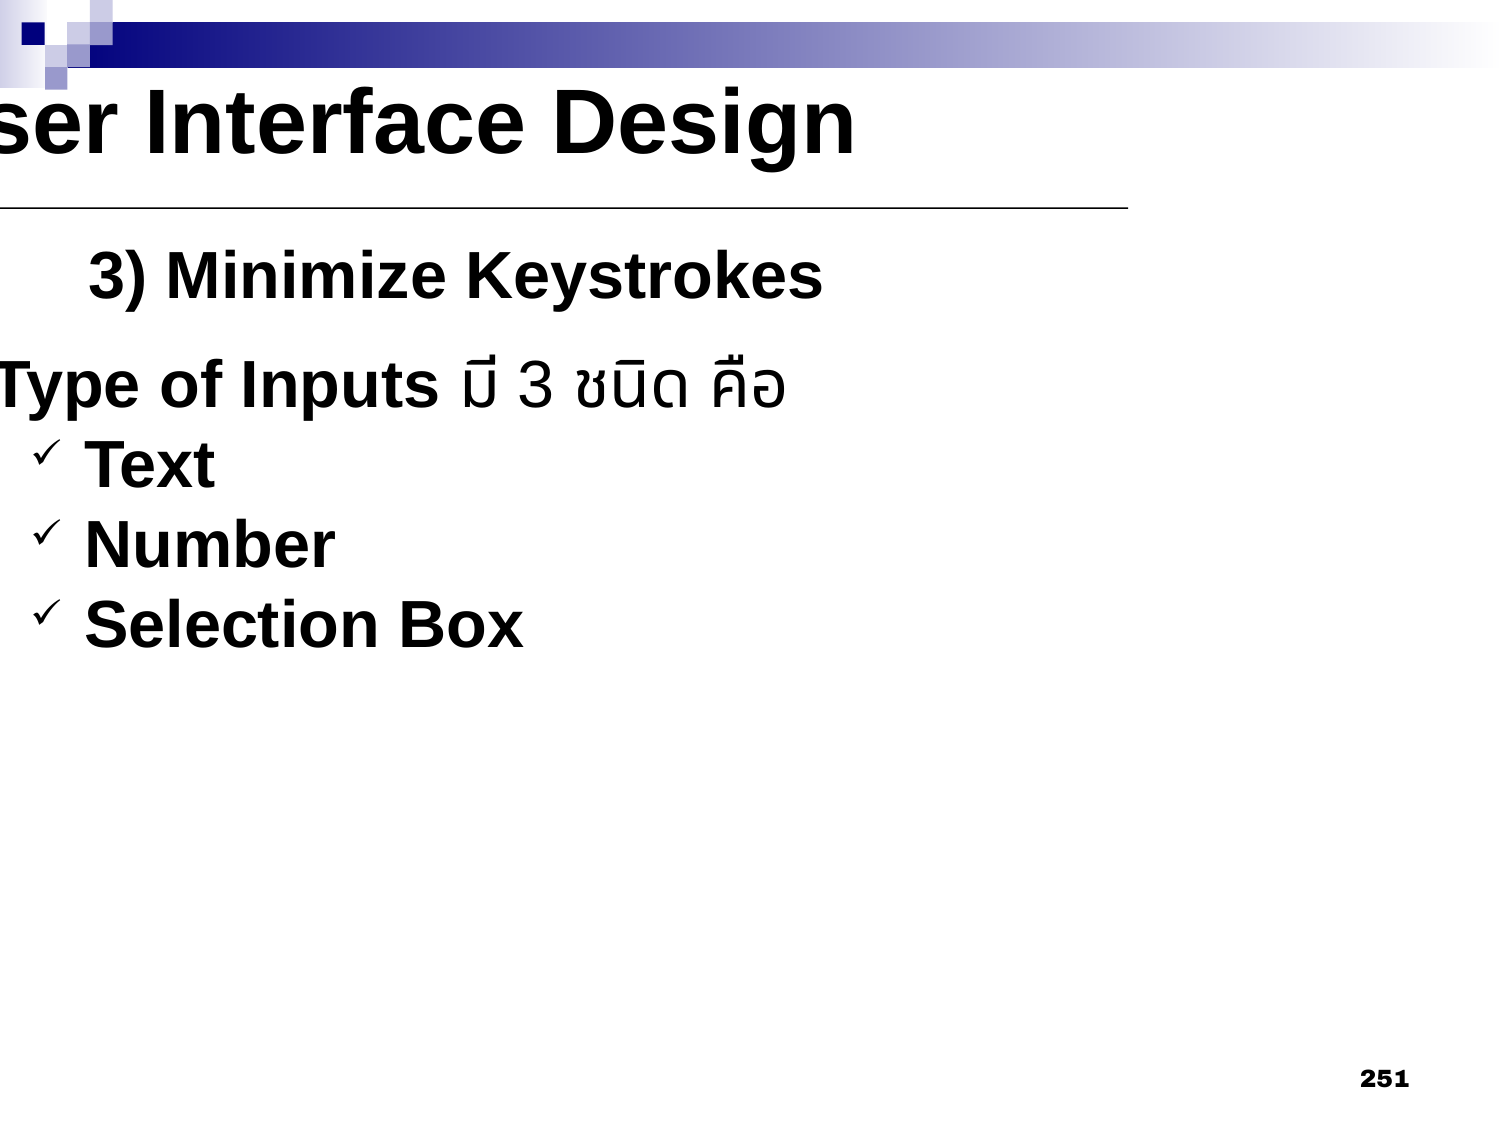

User Interface Design

        3) Minimize Keystrokes
Type of Inputs มี 3 ชนิด คือ
 Text
 Number
 Selection Box
251